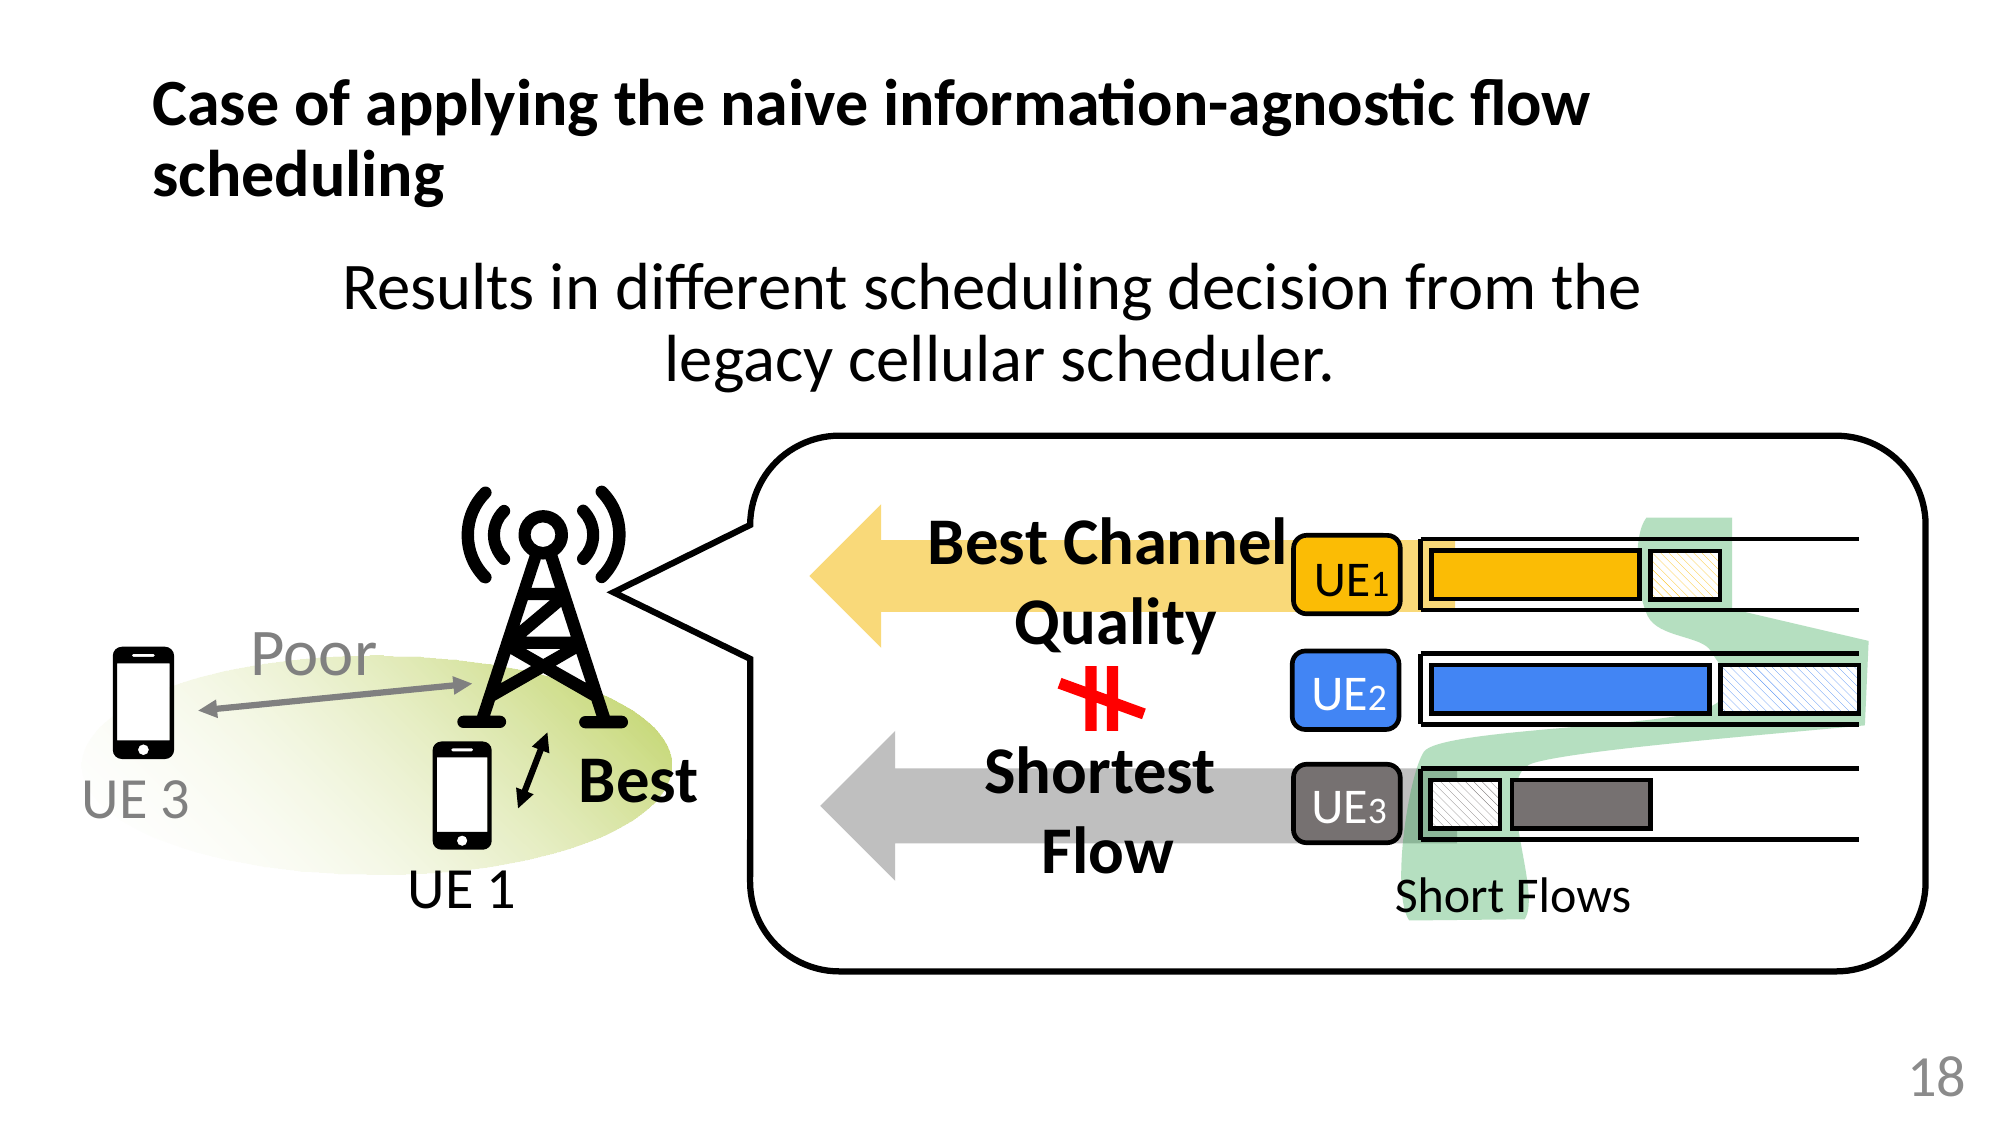

# Case of applying the naive information-agnostic flow scheduling
Results in different scheduling decision from the
legacy cellular scheduler.

Best Channel
Quality

UE1

UE2

UE3

Short Flows
Poor

Shortest
Flow

Best

UE 3
UE 1
18